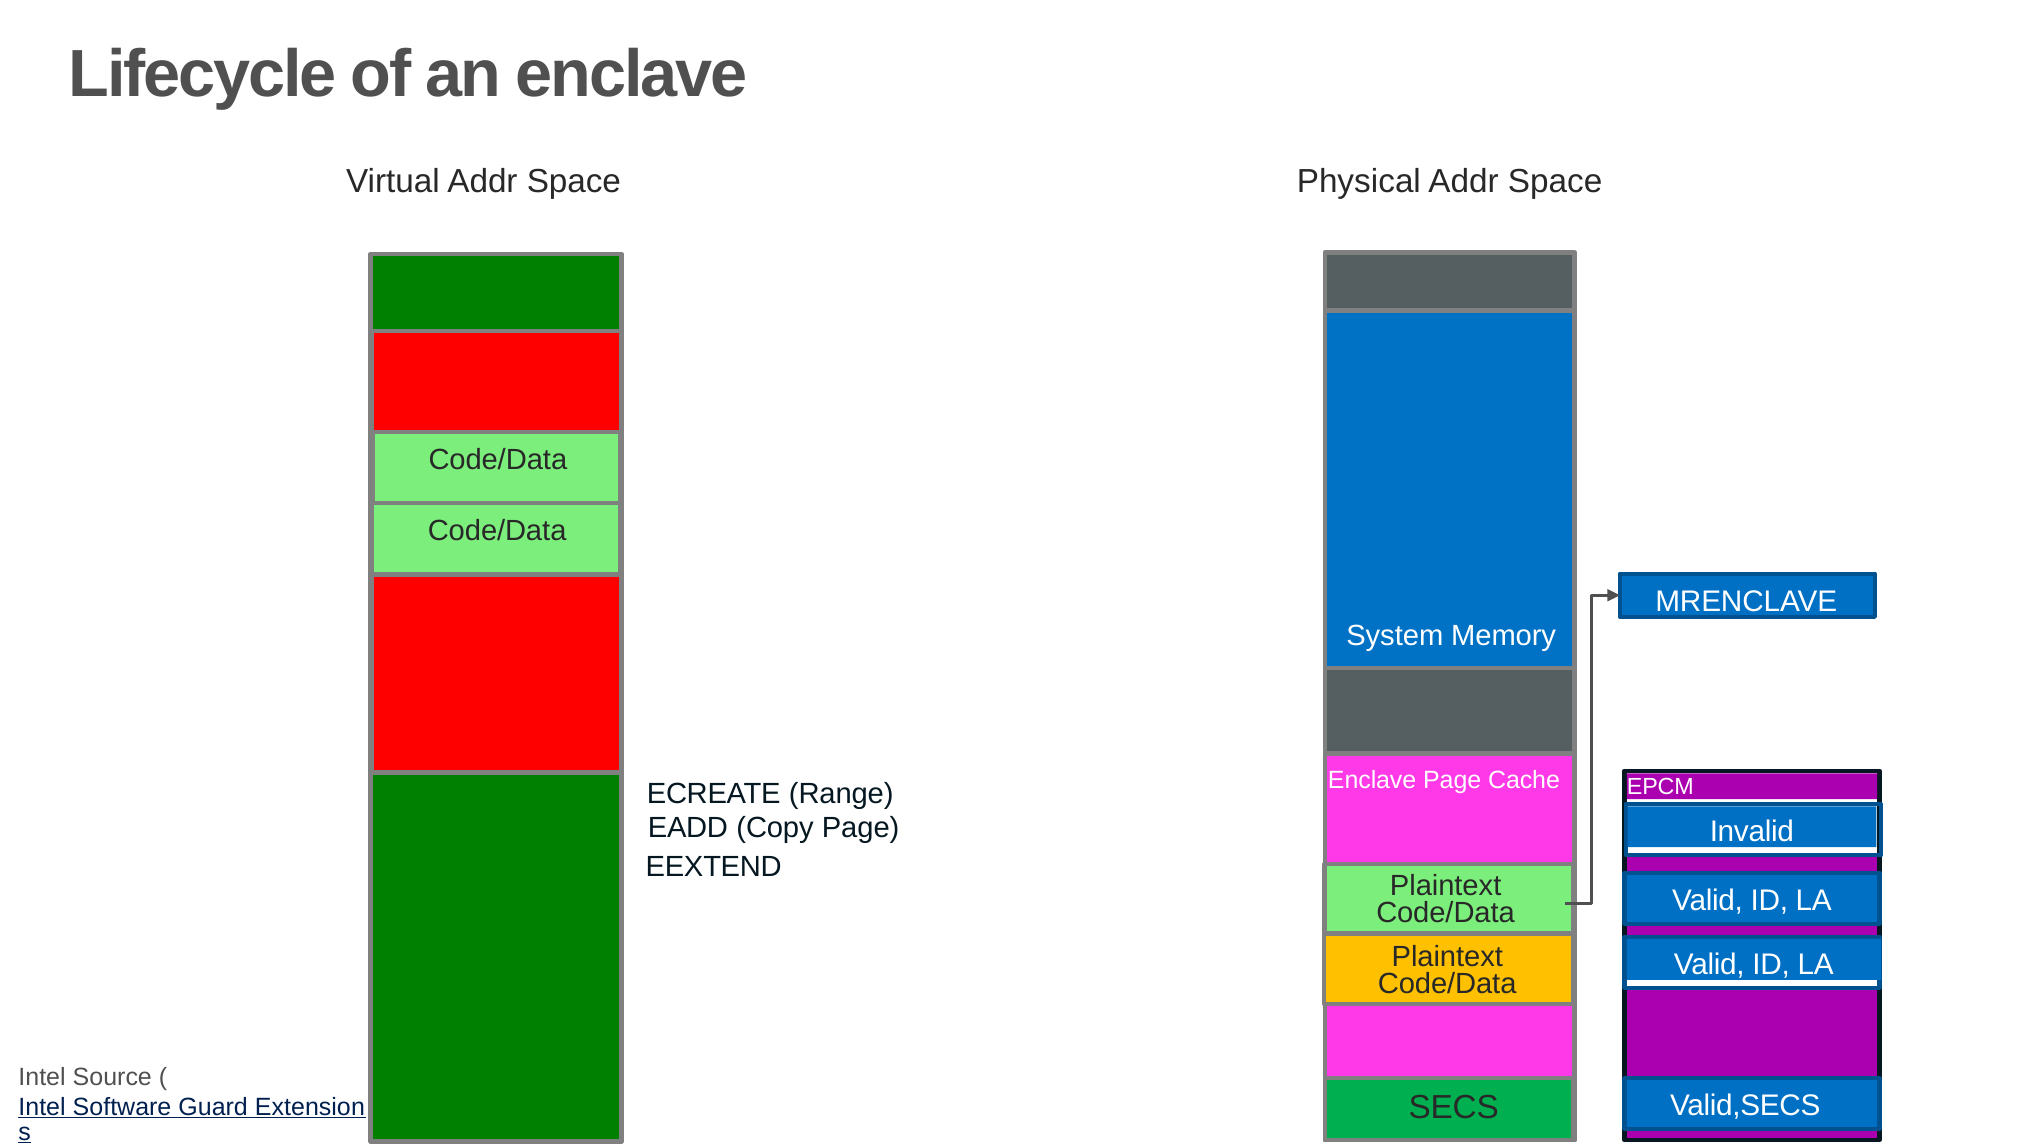

# Lifecycle of an enclave
Virtual Addr Space
Physical Addr Space

Code/Data

Code/Data
MRENCLAVE
System Memory

Enclave Page Cache

ECREATE (Range)
EPCM

EADD (Copy Page)
Invalid
EEXTEND

Plaintext Code/Data

Valid, ID, LA

Plaintext Code/Data
Valid, ID, LA

Intel Source (Intel Software Guard Extensions)

Valid,SECS
SECS